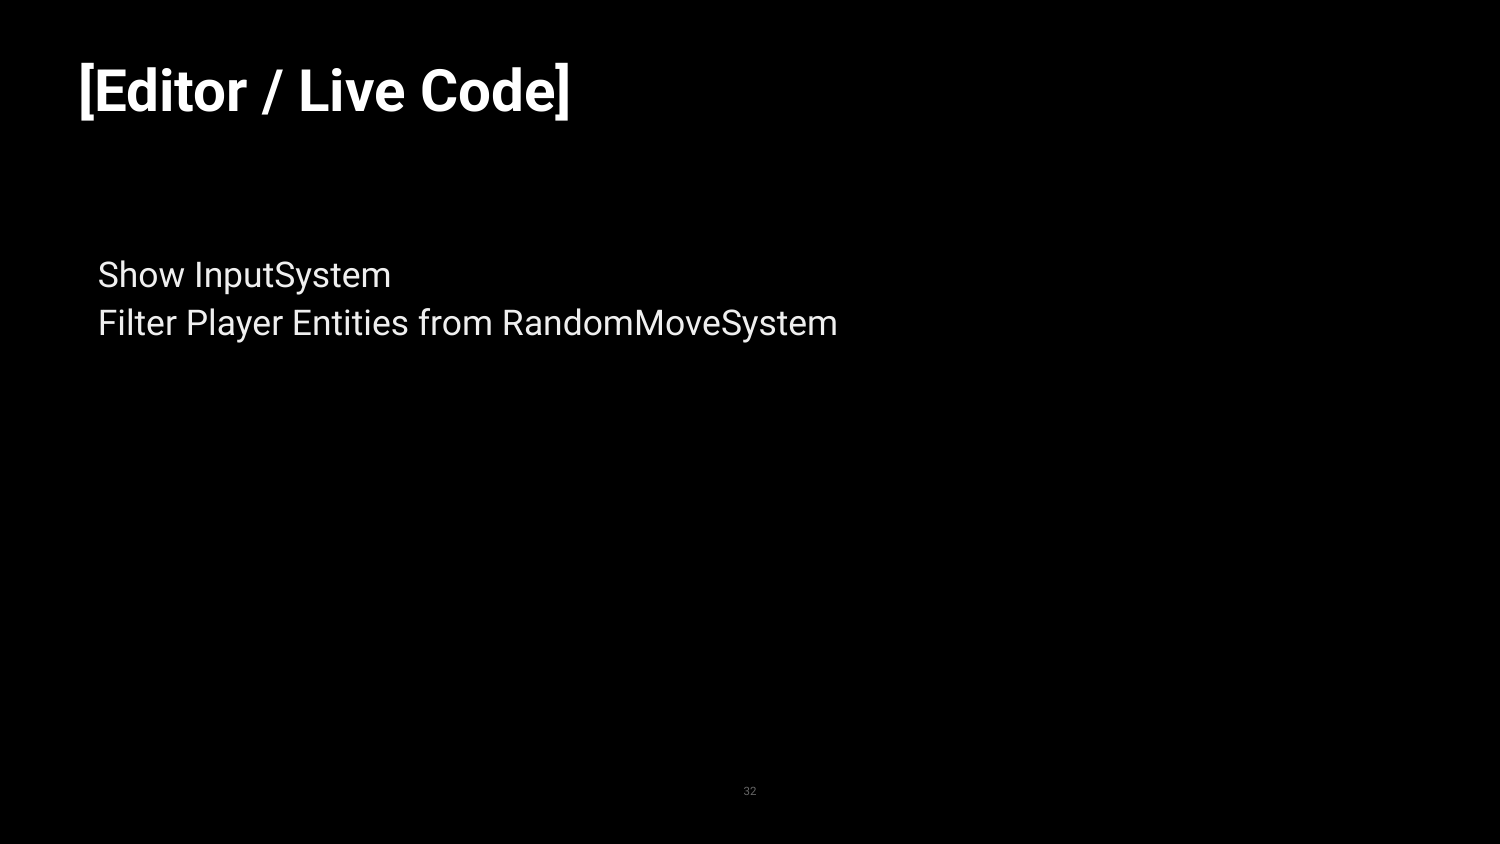

# [Editor / Live Code]
Show InputSystem
Filter Player Entities from RandomMoveSystem

32